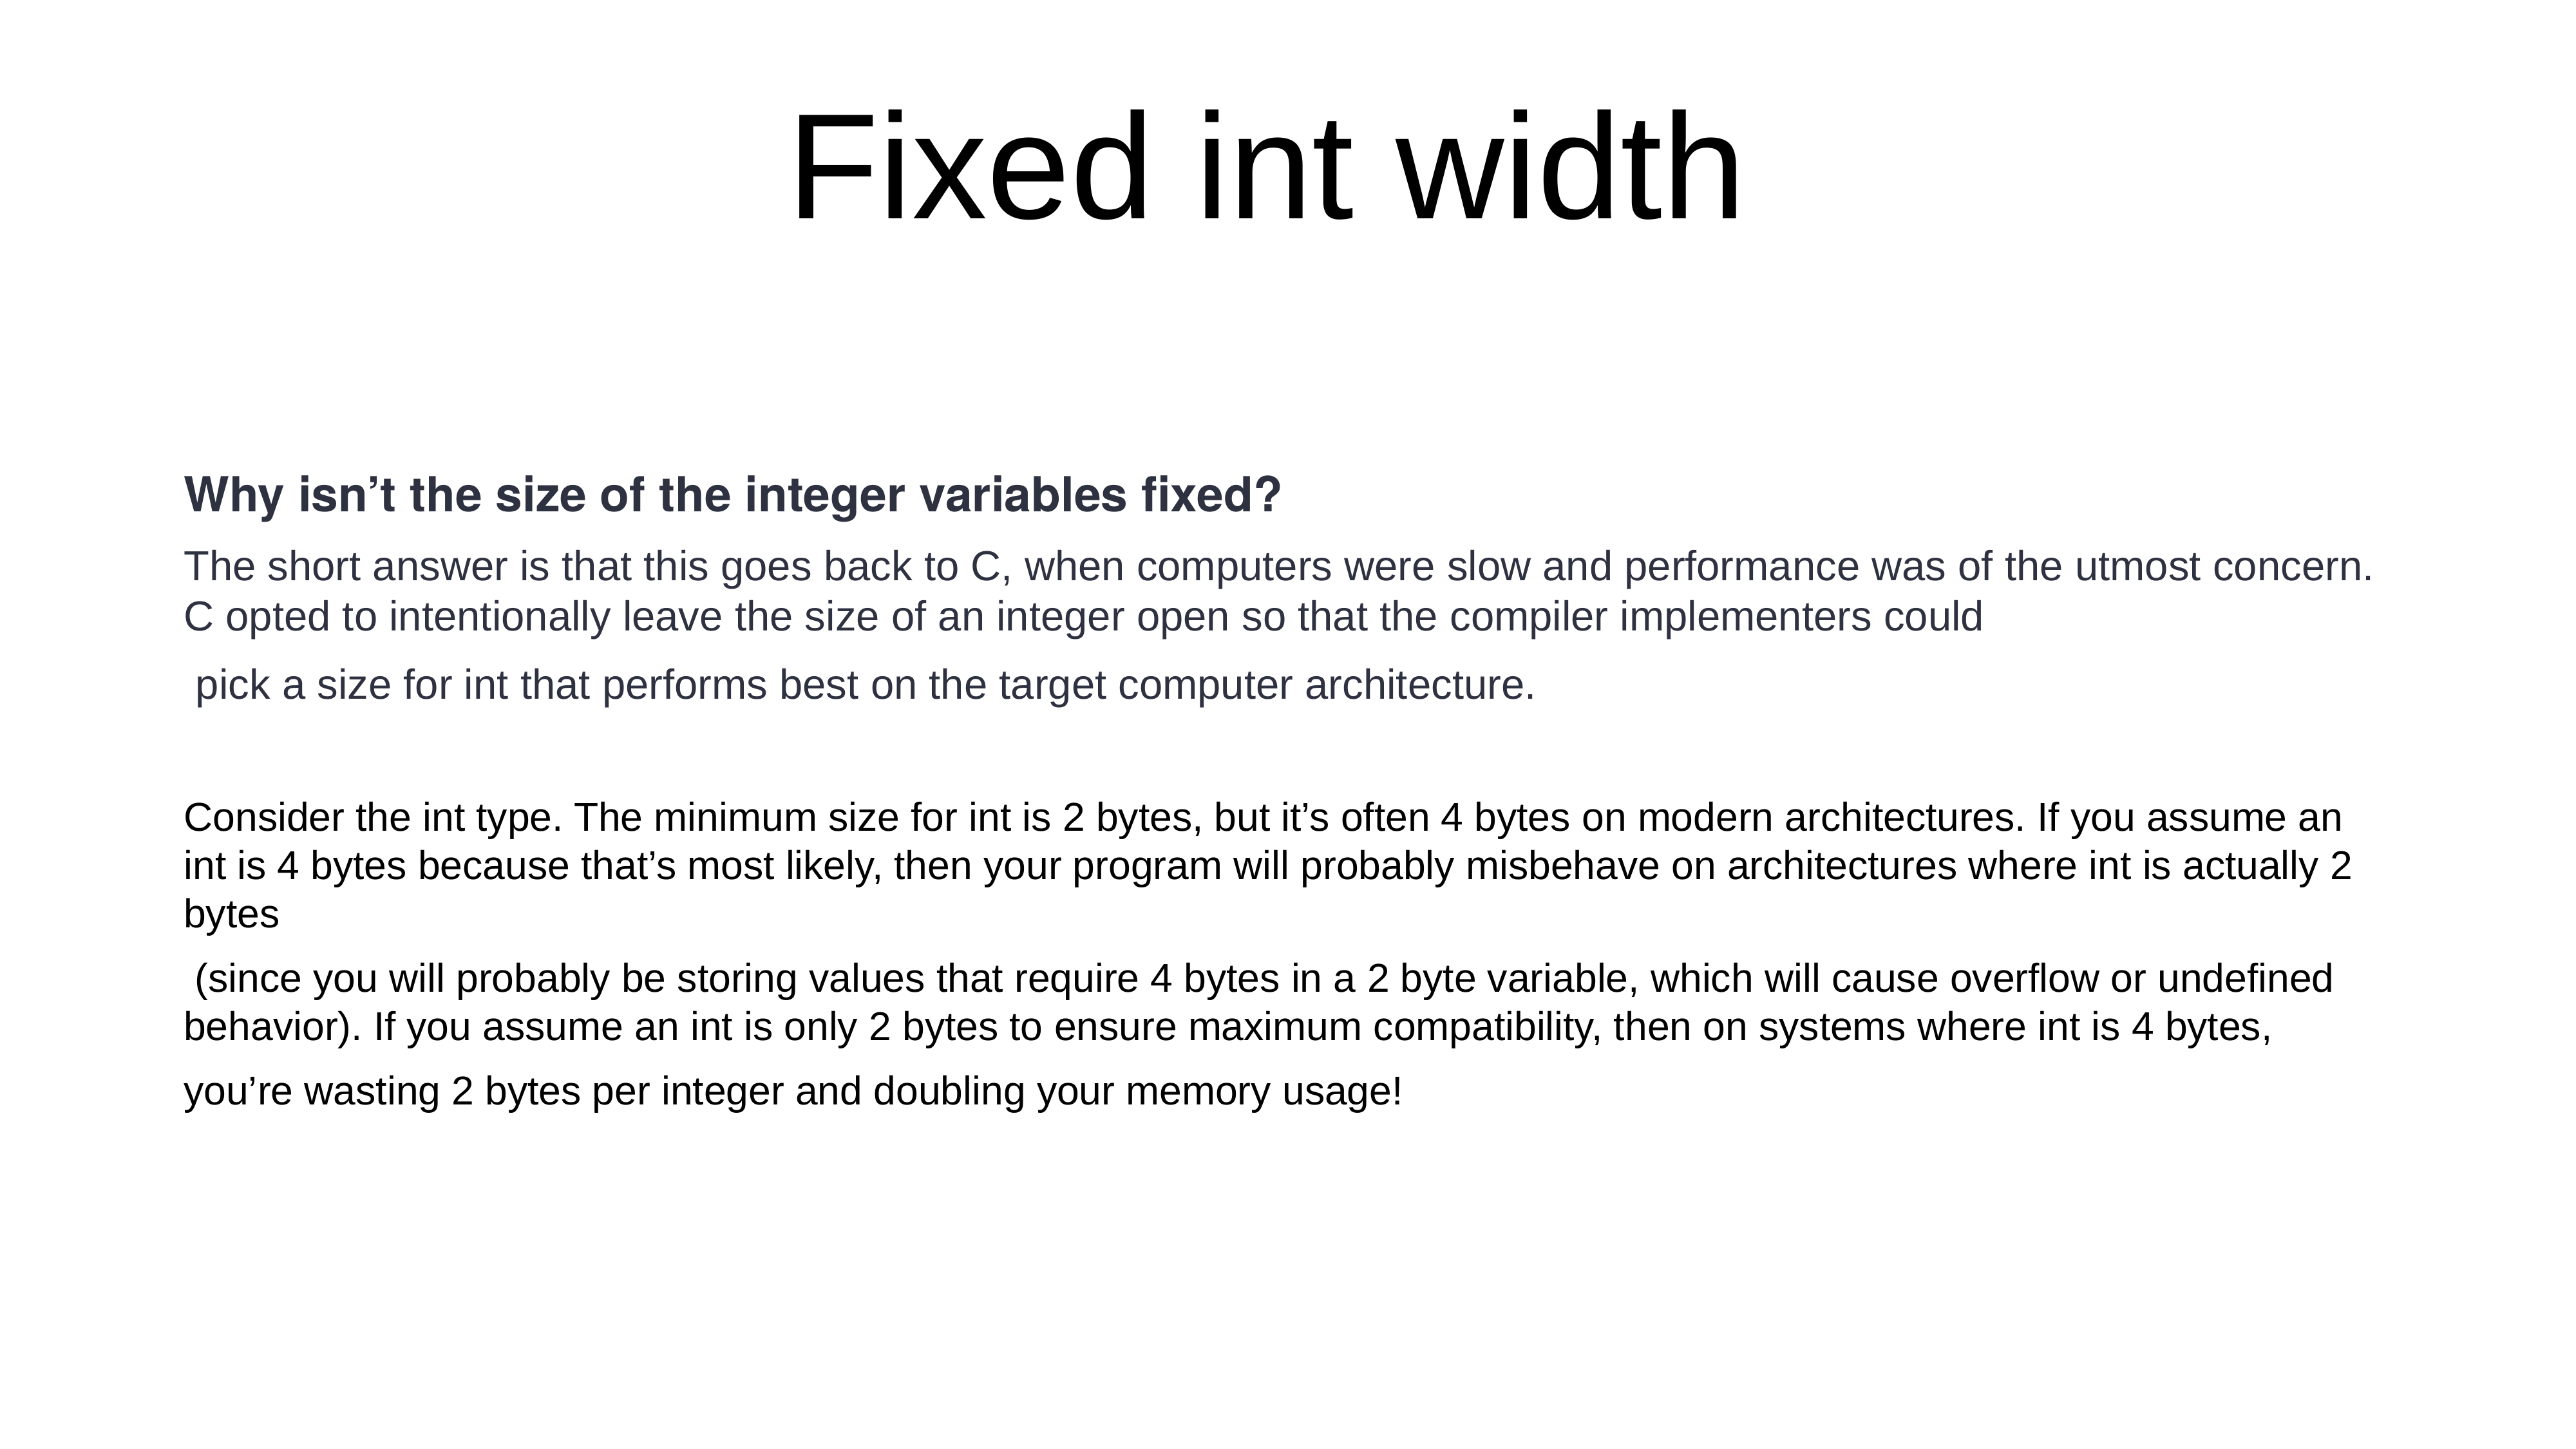

# Fixed int width
Why isn’t the size of the integer variables fixed?
The short answer is that this goes back to C, when computers were slow and performance was of the utmost concern. C opted to intentionally leave the size of an integer open so that the compiler implementers could
 pick a size for int that performs best on the target computer architecture.

Consider the int type. The minimum size for int is 2 bytes, but it’s often 4 bytes on modern architectures. If you assume an int is 4 bytes because that’s most likely, then your program will probably misbehave on architectures where int is actually 2 bytes
 (since you will probably be storing values that require 4 bytes in a 2 byte variable, which will cause overflow or undefined behavior). If you assume an int is only 2 bytes to ensure maximum compatibility, then on systems where int is 4 bytes,
you’re wasting 2 bytes per integer and doubling your memory usage!